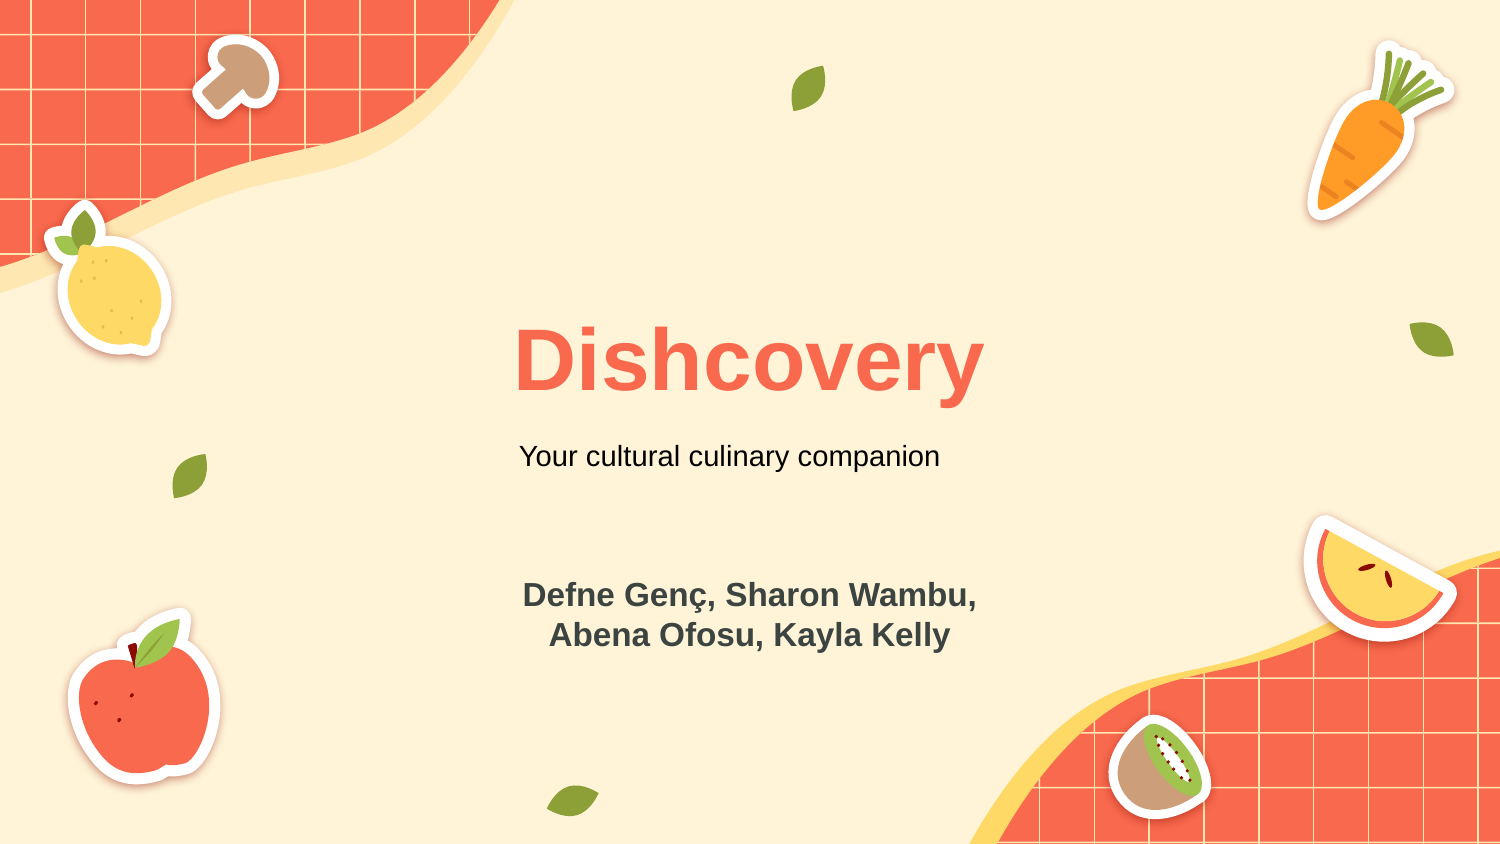

# Dishcovery
Your cultural culinary companion
Defne Genç, Sharon Wambu,
Abena Ofosu, Kayla Kelly